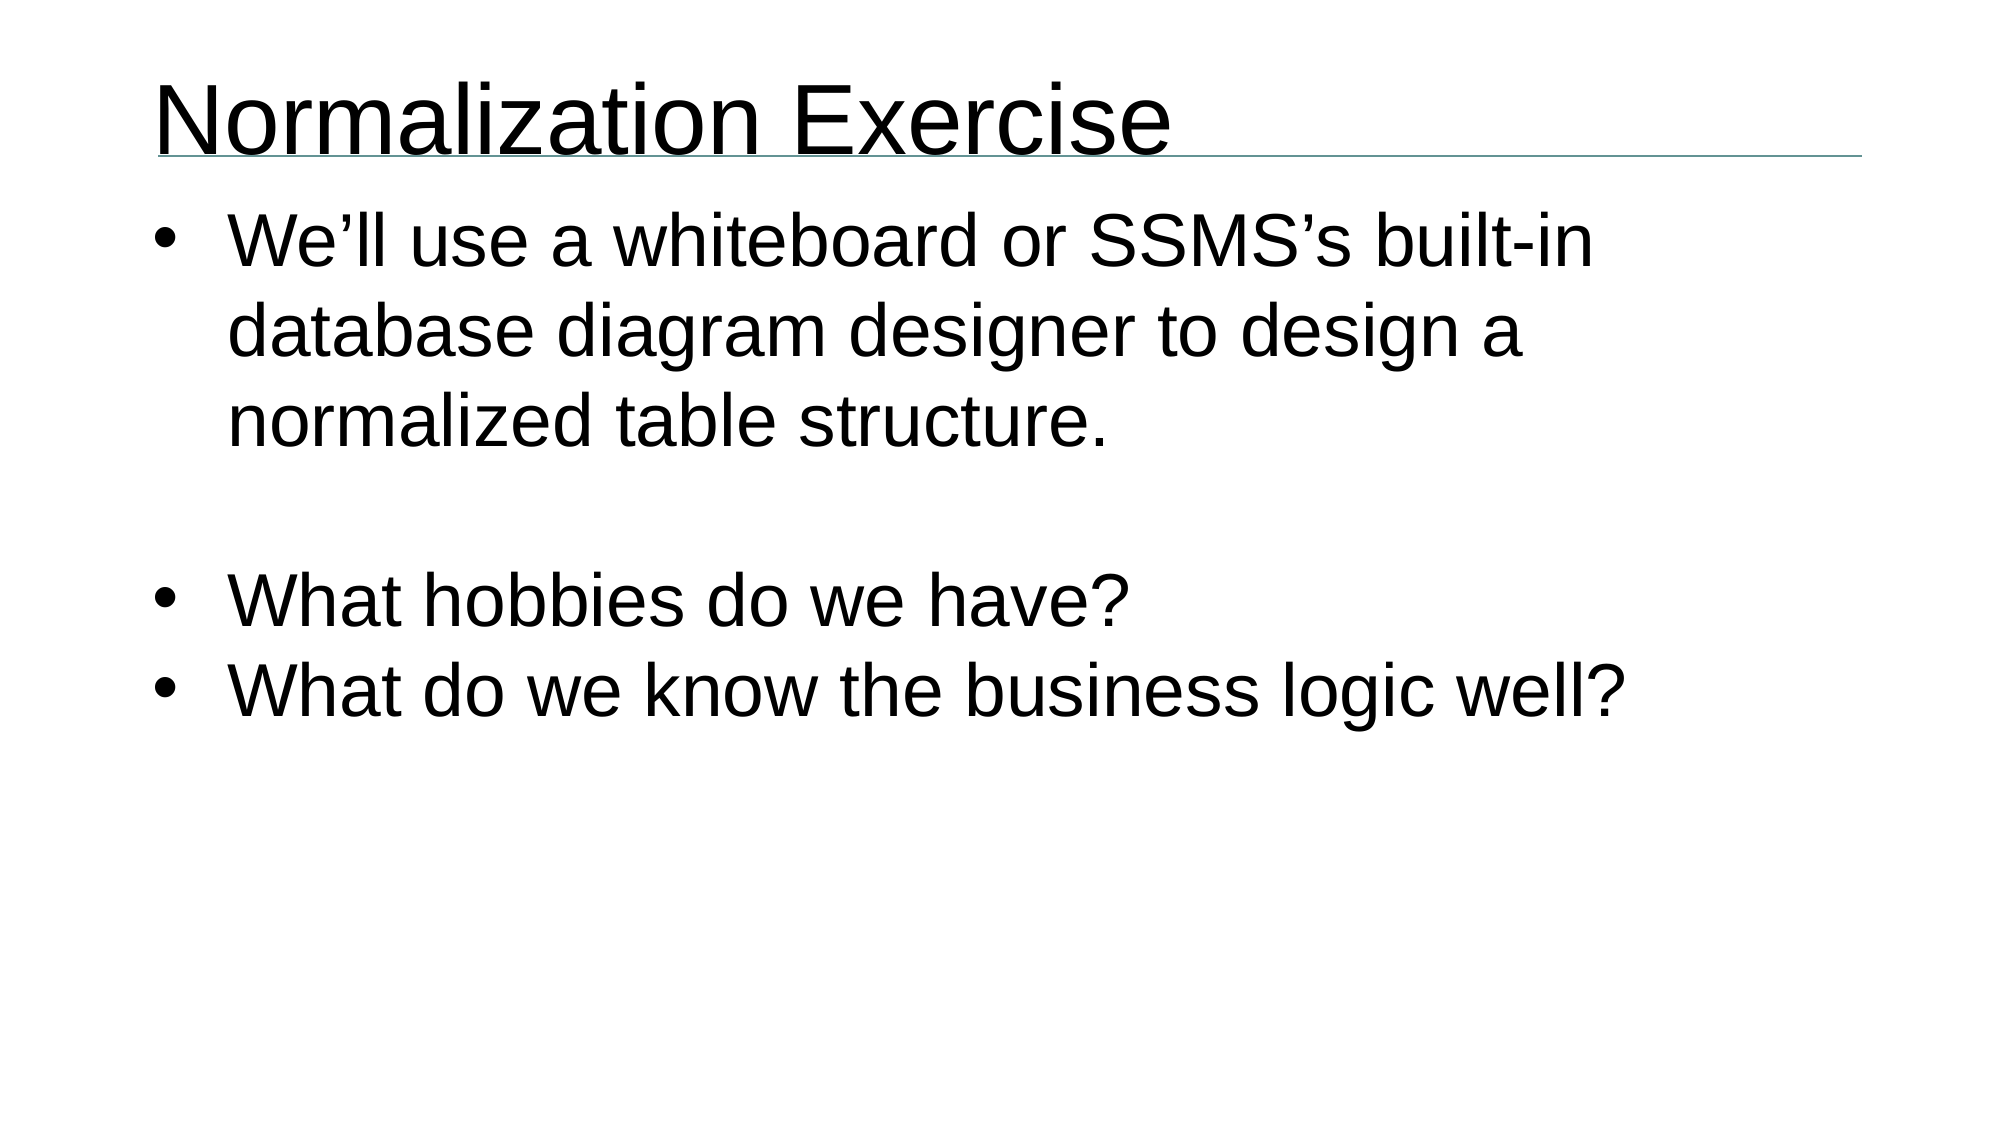

# Normalization Exercise
We’ll use a whiteboard or SSMS’s built-in database diagram designer to design a normalized table structure.

What hobbies do we have?
What do we know the business logic well?